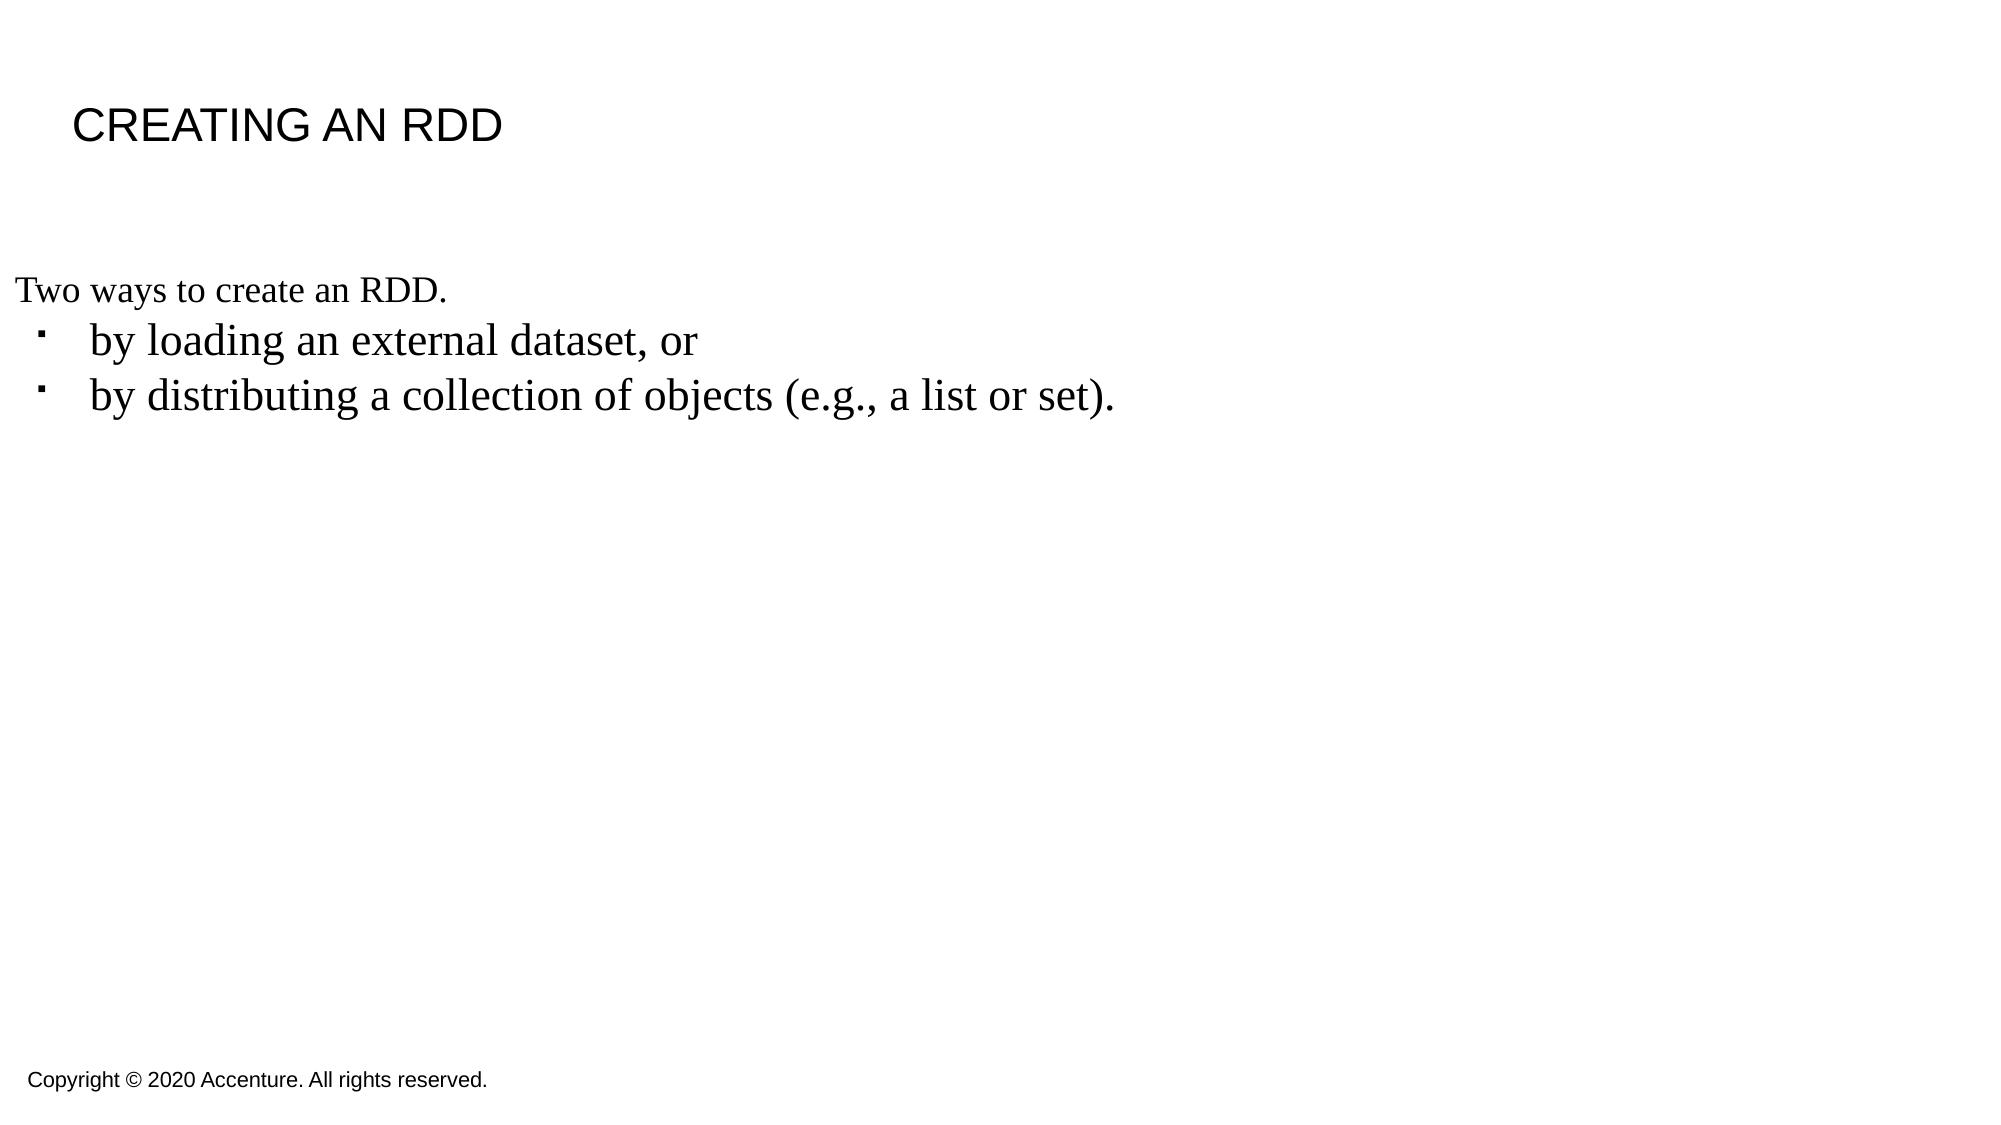

# Creating an RDD

Two ways to create an RDD.
by loading an external dataset, or
by distributing a collection of objects (e.g., a list or set).